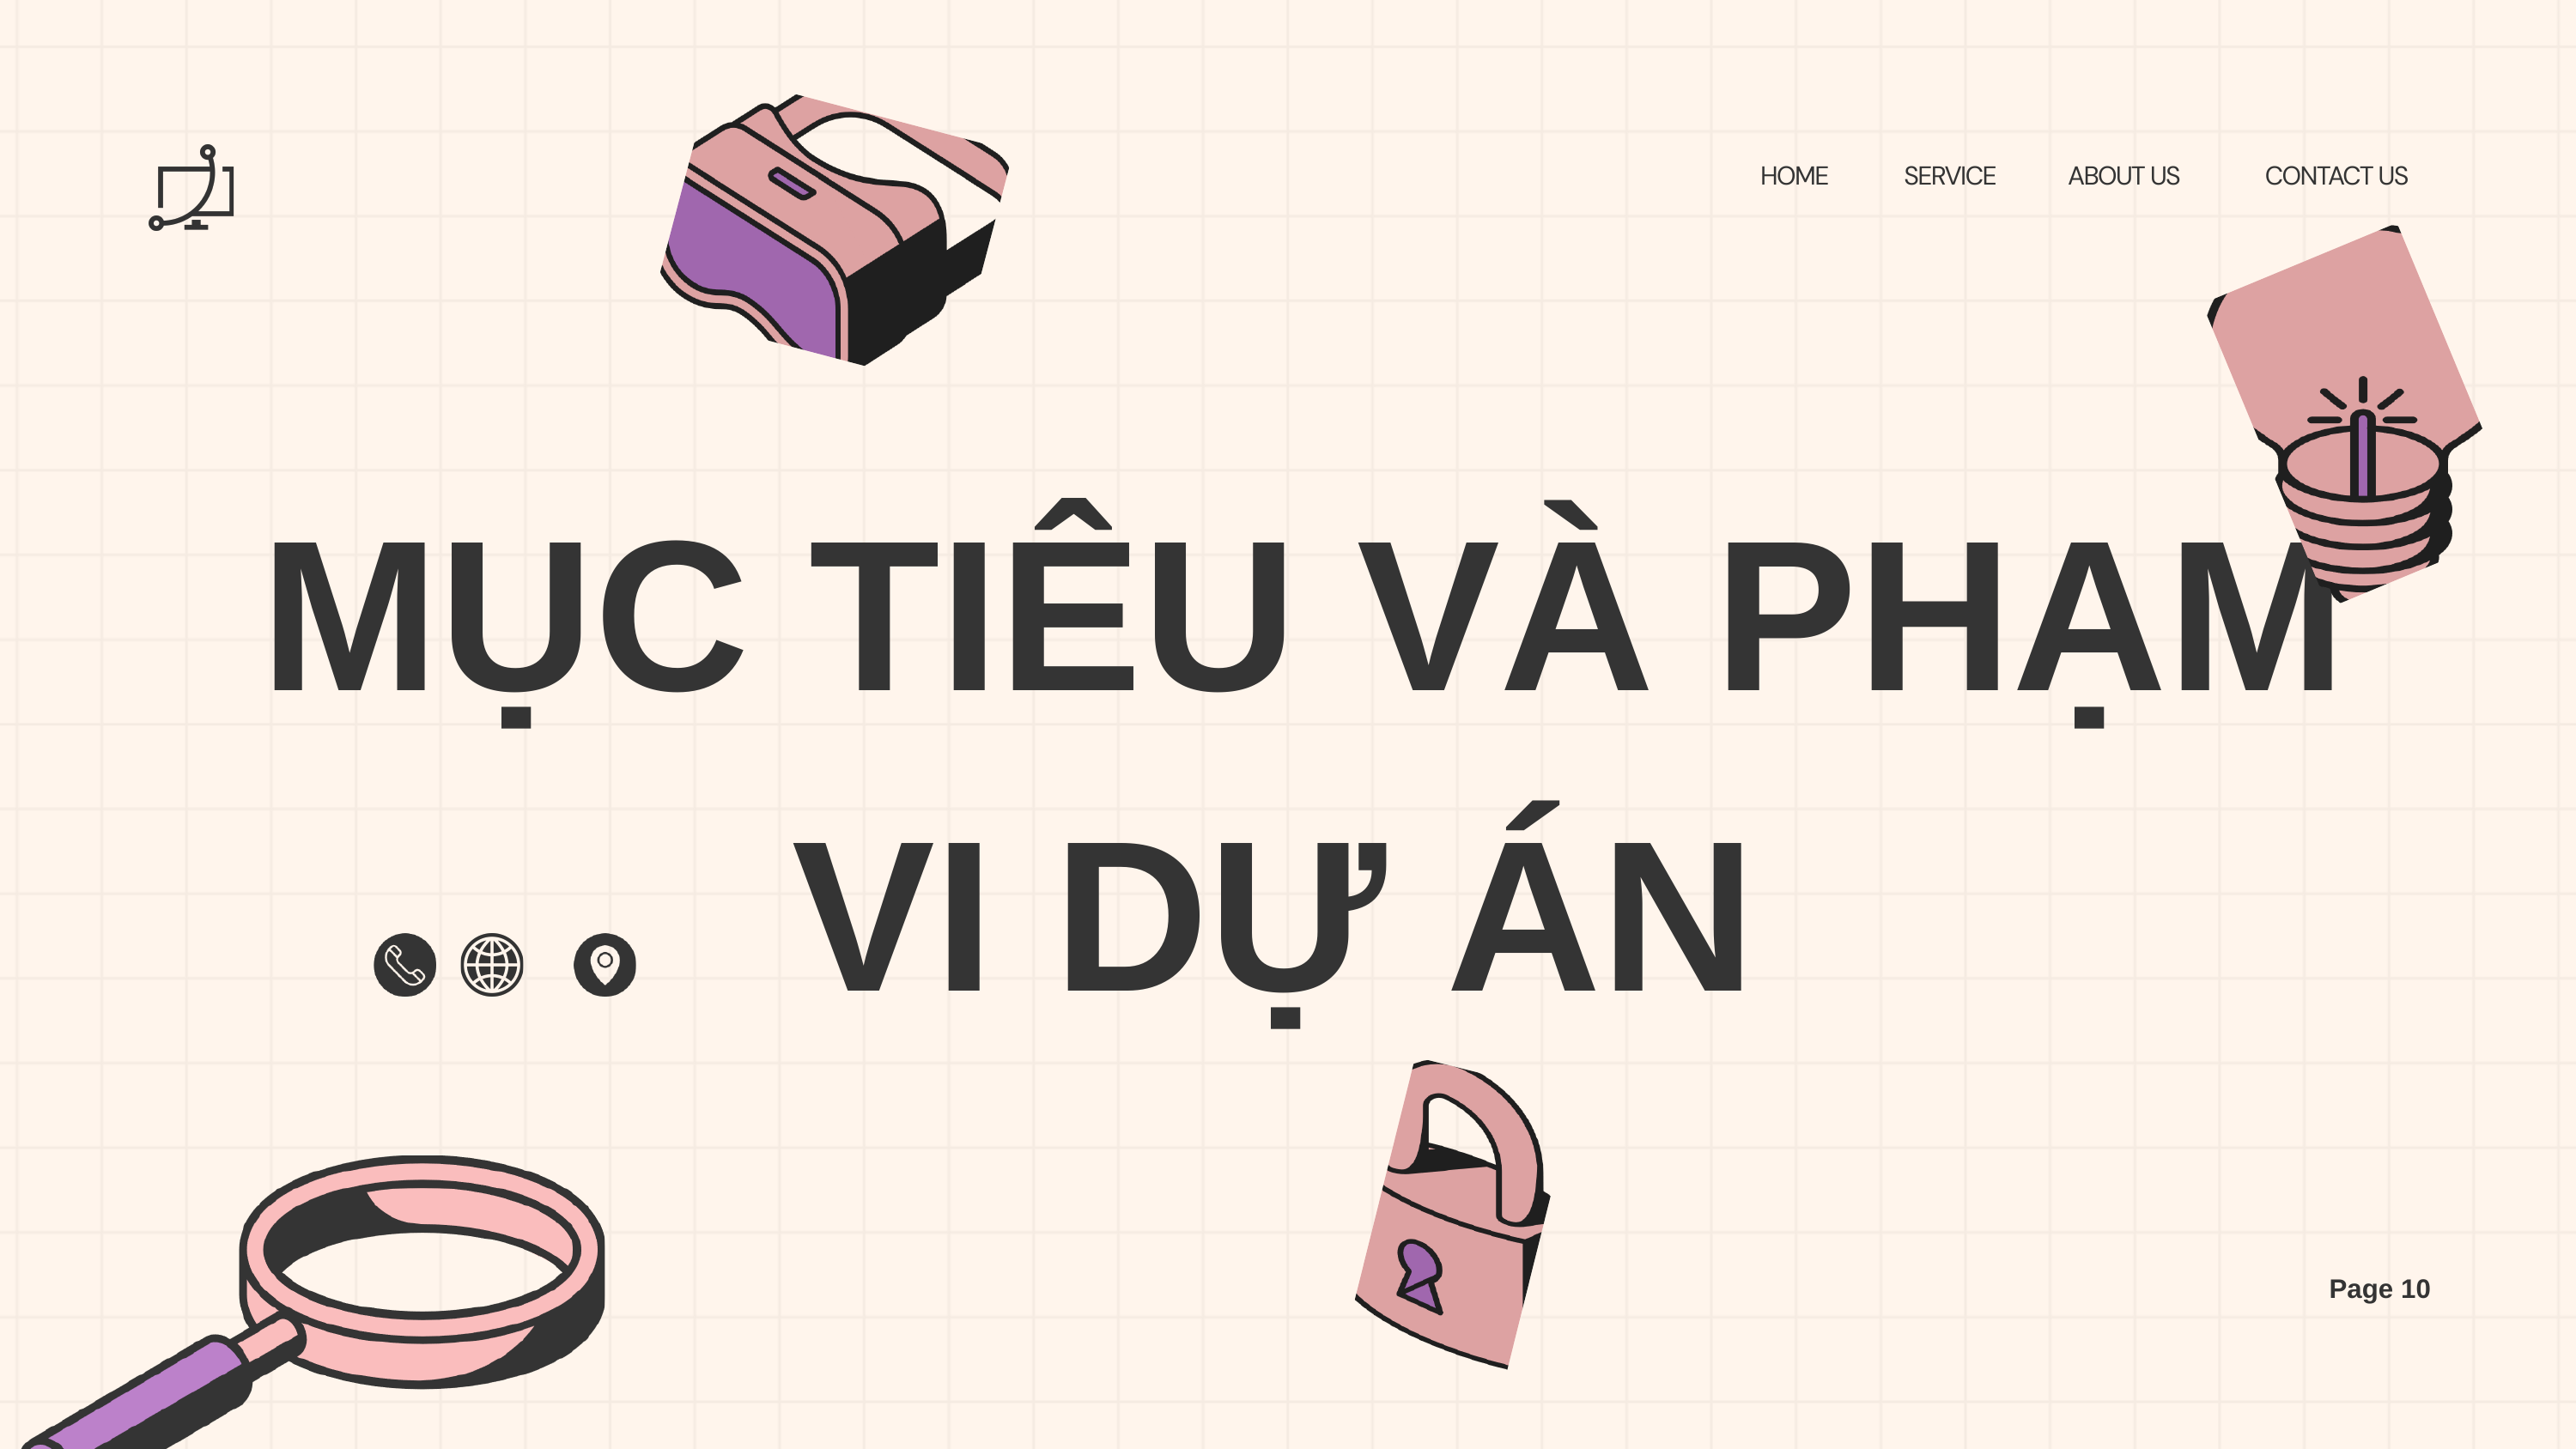

HOME
SERVICE
ABOUT US
CONTACT US

 MỤC TIÊU VÀ PHẠM VI DỰ ÁN

Page 10